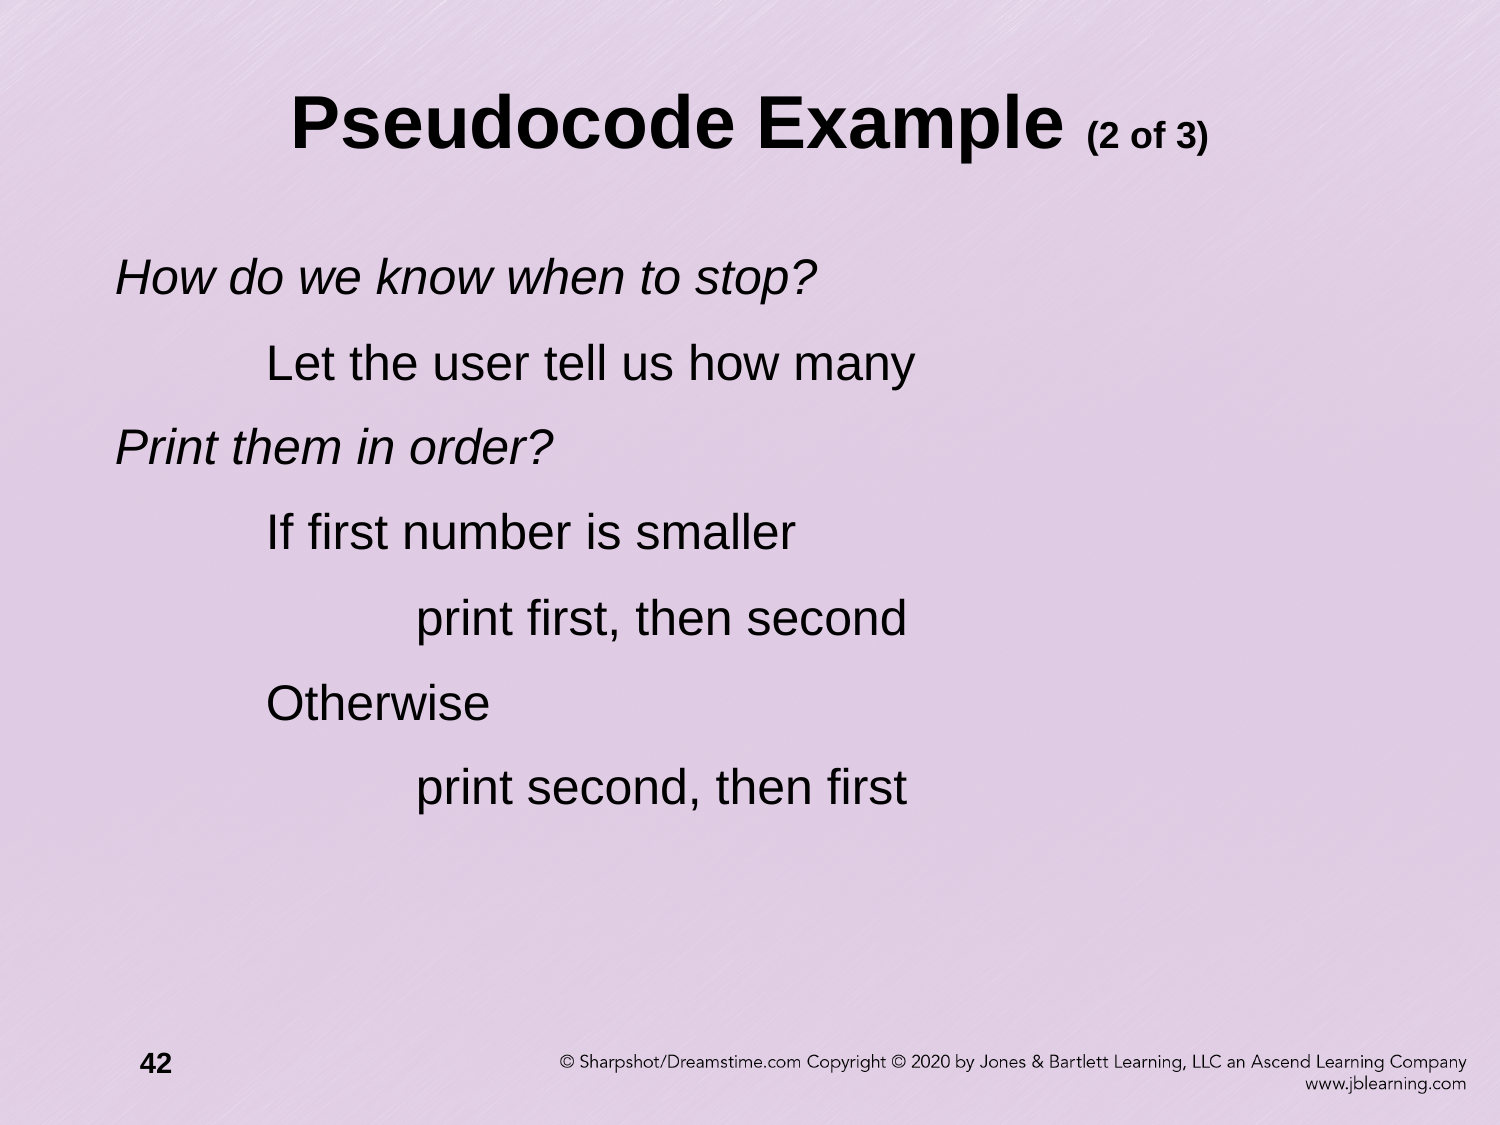

Pseudocode Example (2 of 3)
How do we know when to stop?
		Let the user tell us how many
Print them in order?
		If first number is smaller
			print first, then second
		Otherwise
			print second, then first

42